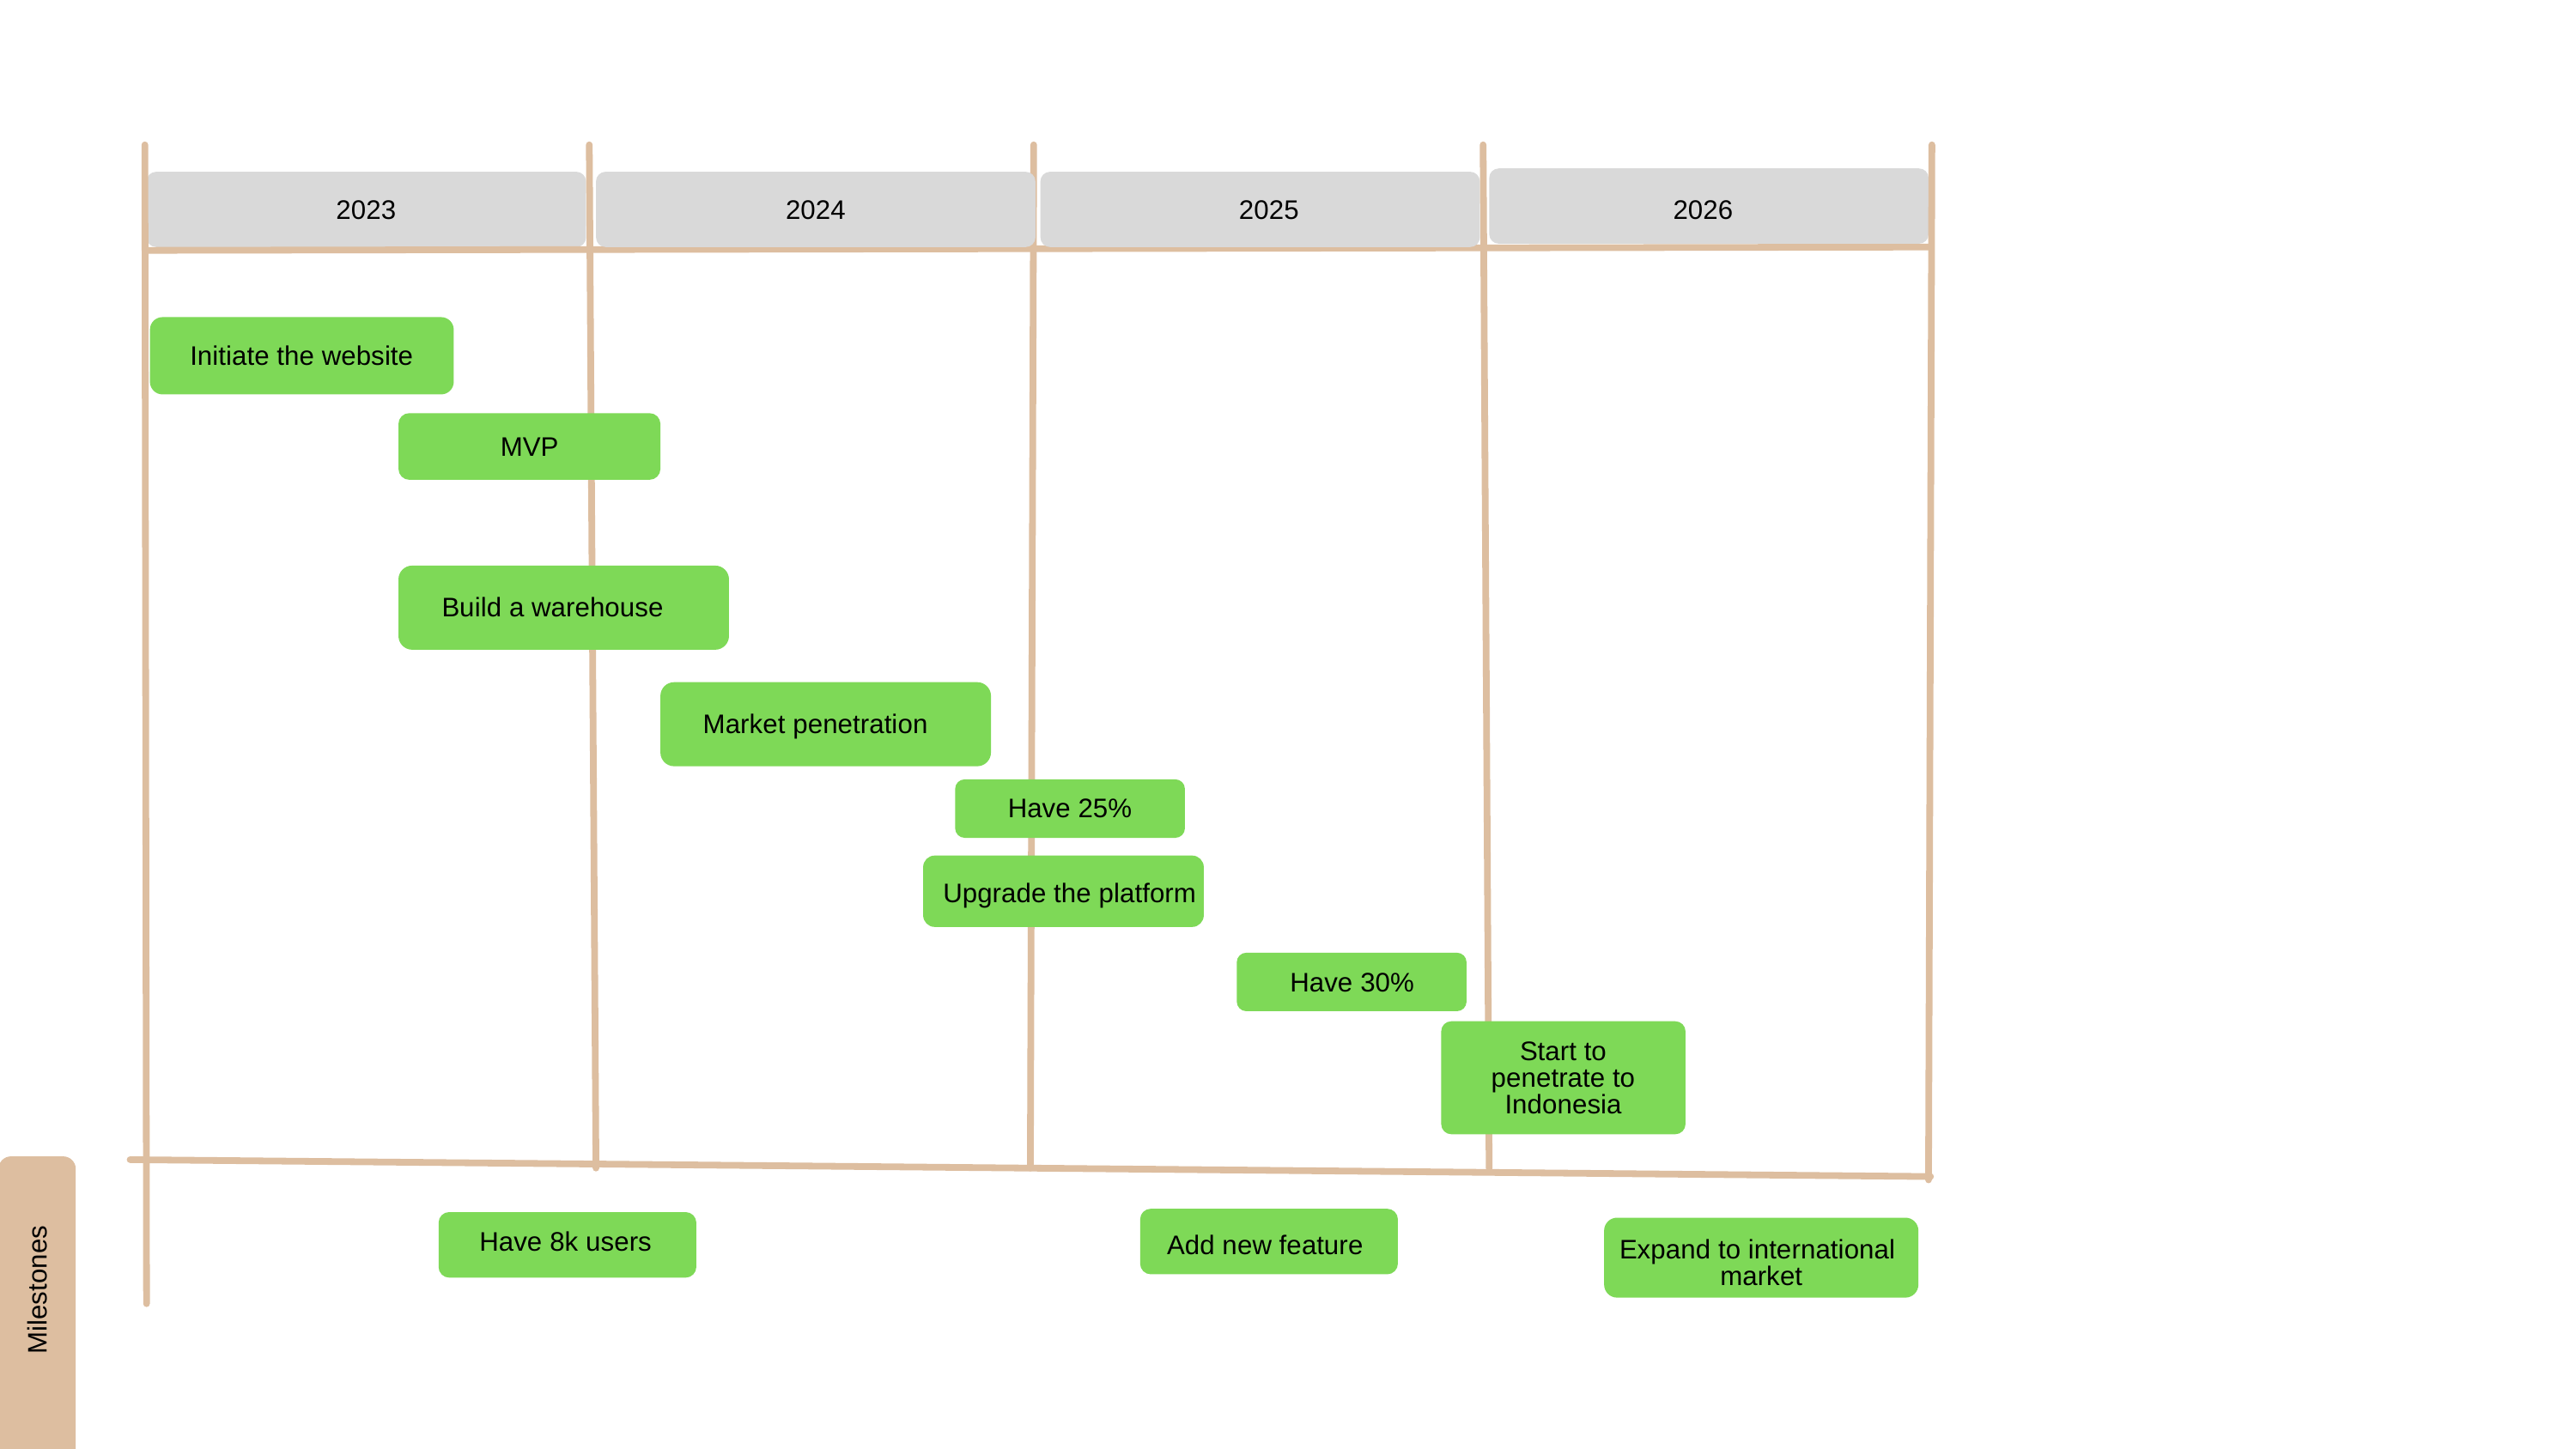

2023
2024
2025
2026

Initiate the website

MVP

Build a warehouse

Market penetration

Have 25%

Upgrade the platform

Have 30%

Start to penetrate to Indonesia

Have 8k users
Add new feature
Expand to international
market

Milestones